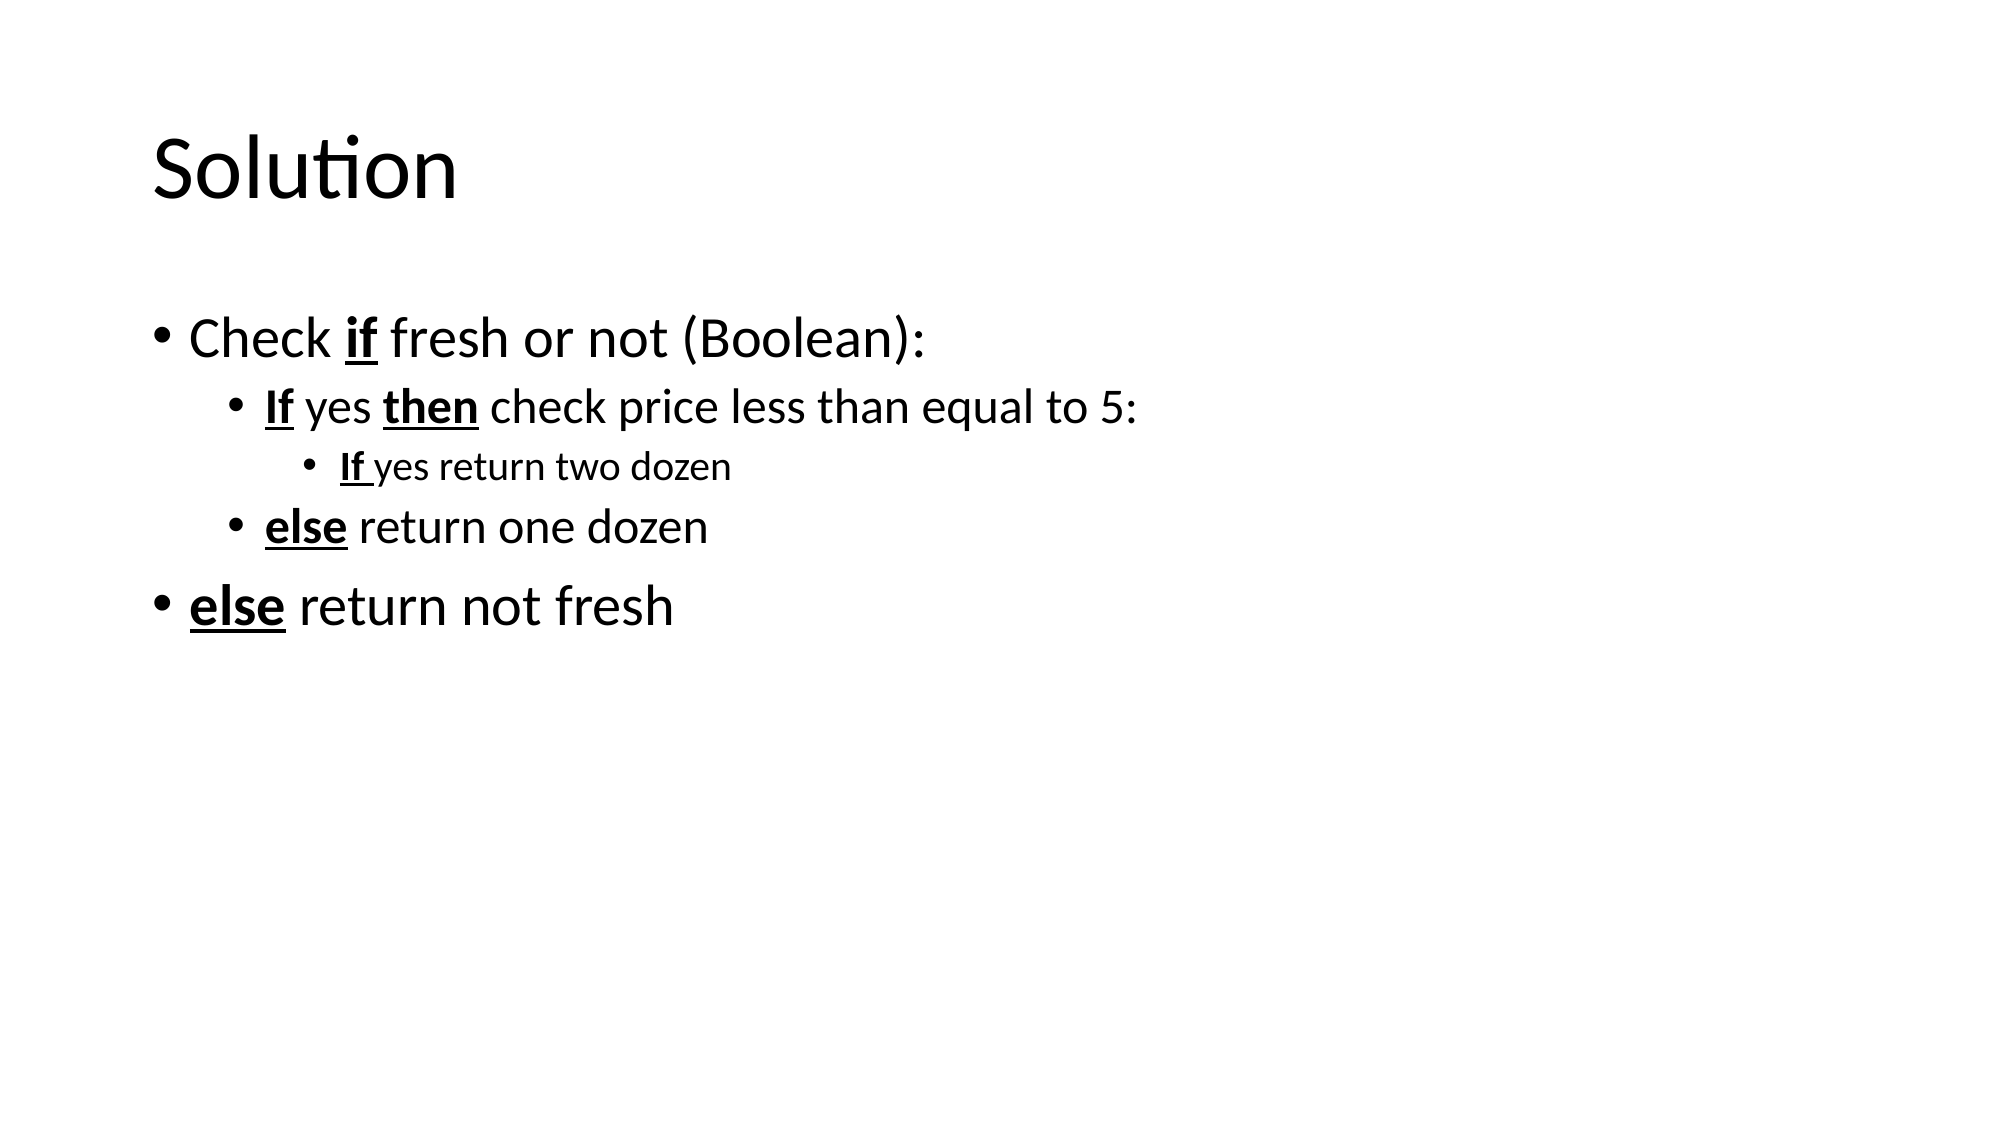

# Solution
Check if fresh or not (Boolean):
If yes then check price less than equal to 5:
If yes return two dozen
else return one dozen
else return not fresh